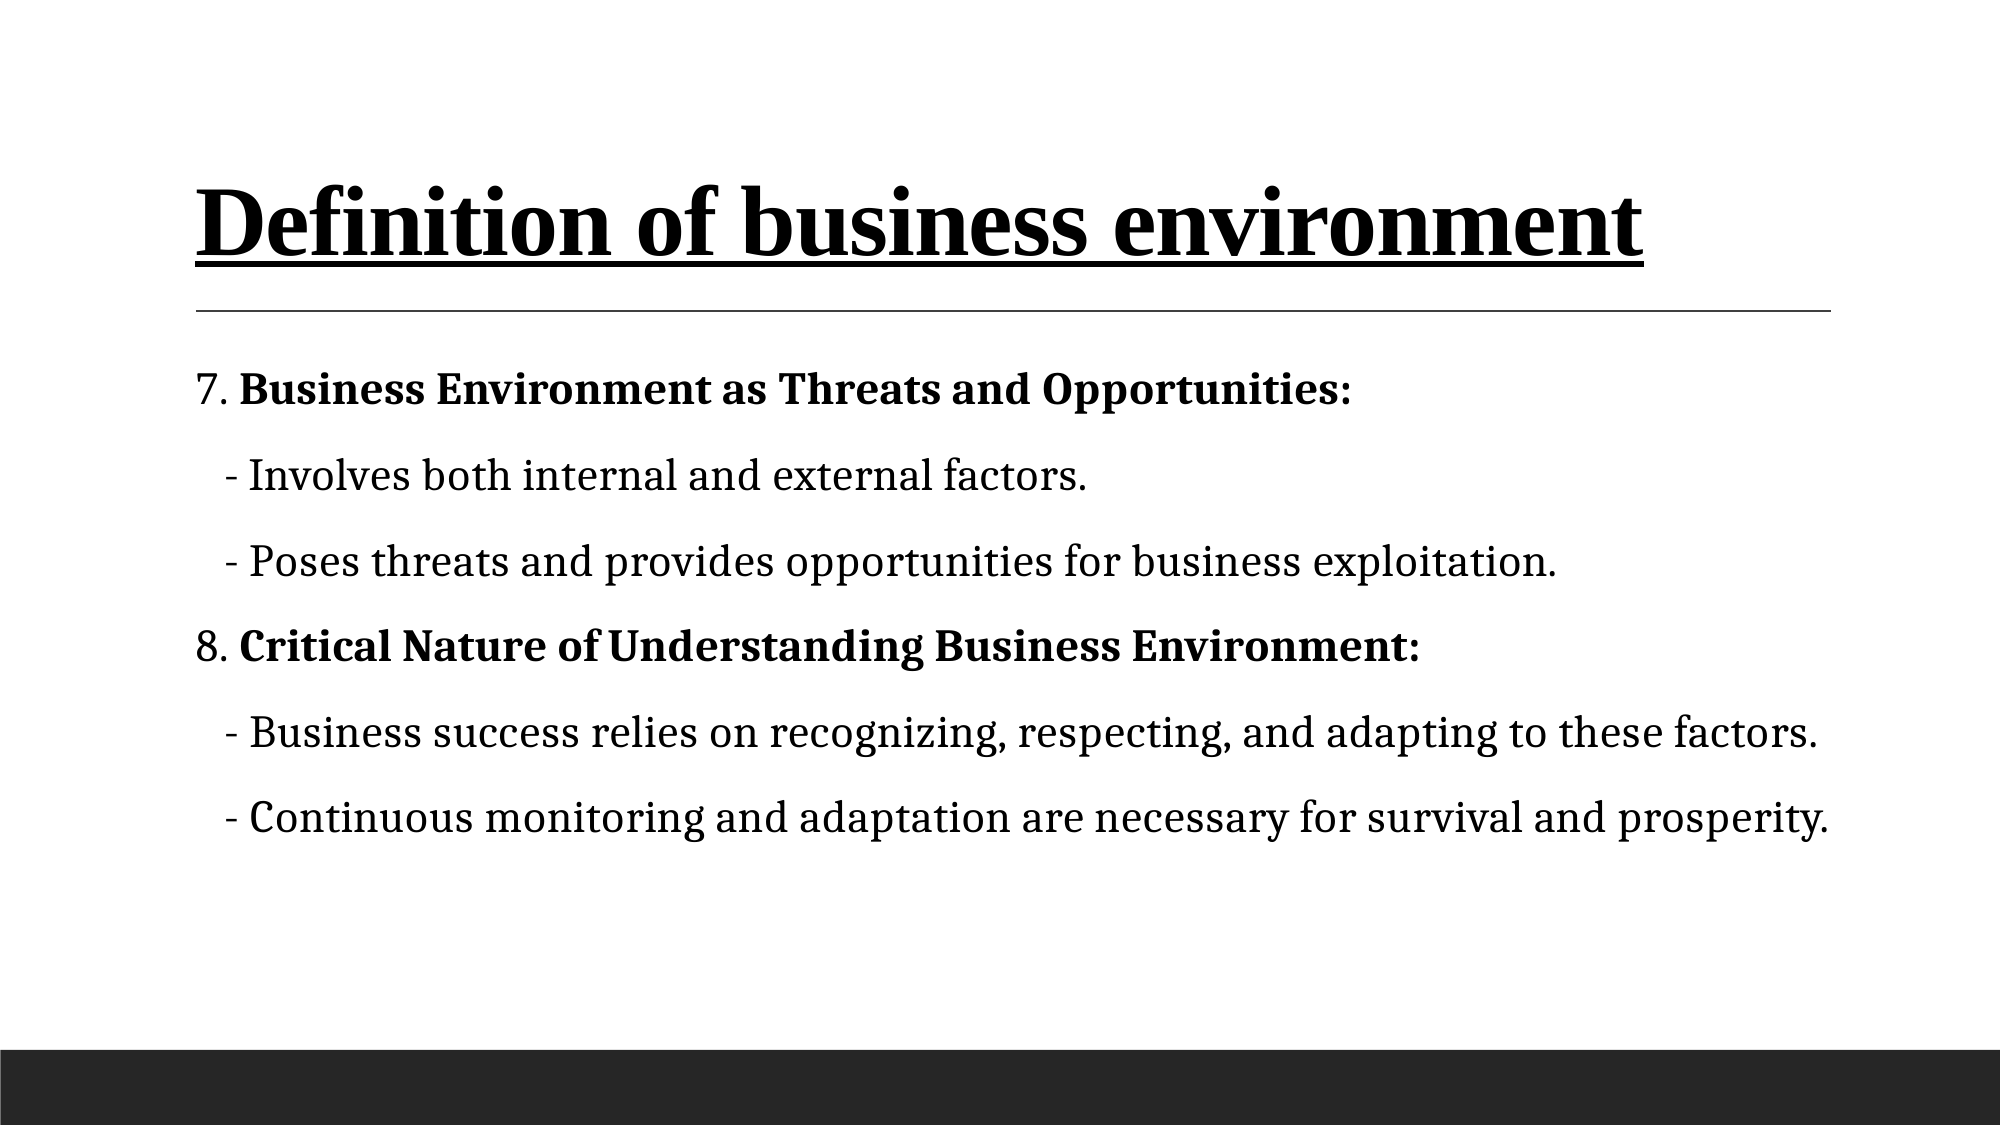

# Definition of business environment
7. Business Environment as Threats and Opportunities:
   - Involves both internal and external factors.
   - Poses threats and provides opportunities for business exploitation.
8. Critical Nature of Understanding Business Environment:
   - Business success relies on recognizing, respecting, and adapting to these factors.
   - Continuous monitoring and adaptation are necessary for survival and prosperity.